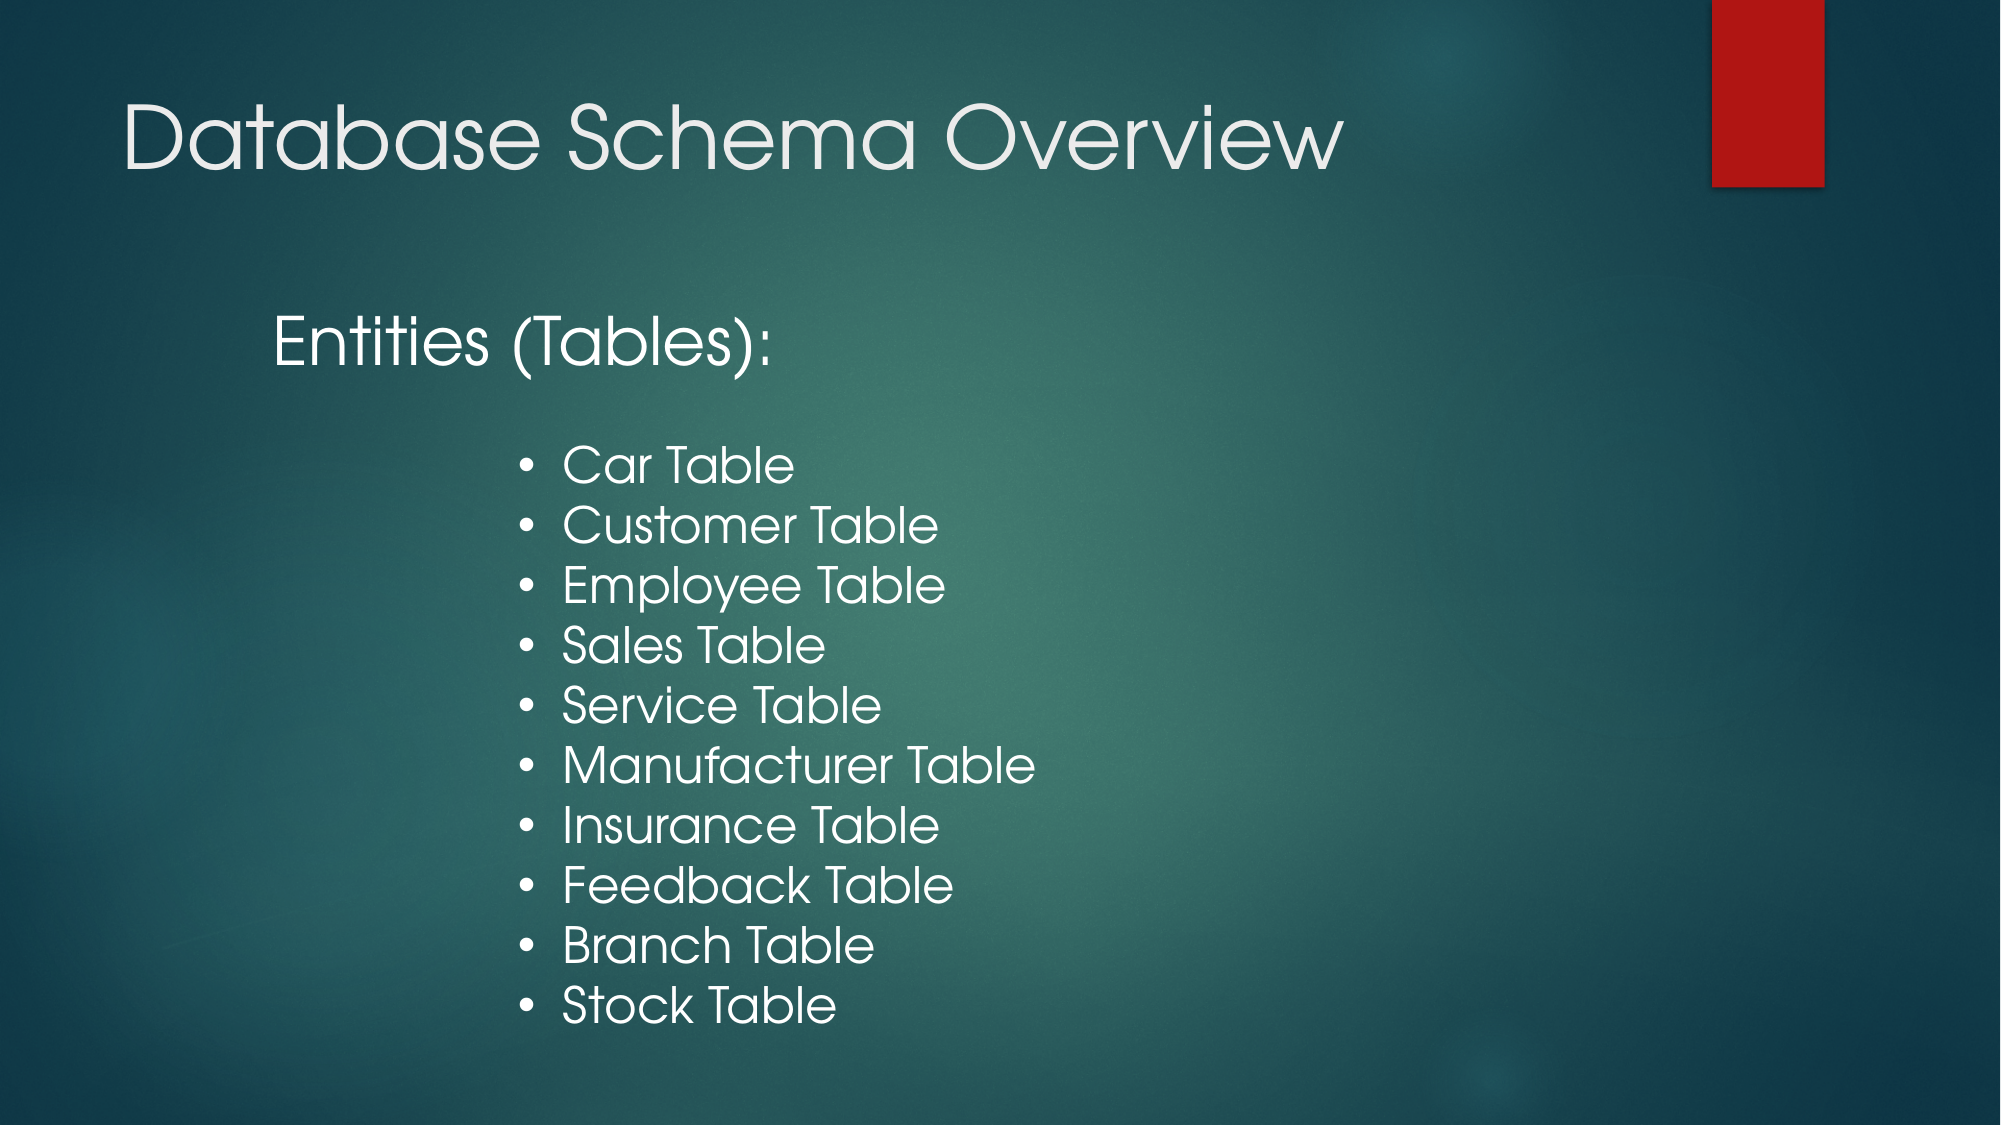

# Database Schema Overview
Entities (Tables):
  Car Table
  Customer Table
  Employee Table
  Sales Table
  Service Table
  Manufacturer Table
  Insurance Table
  Feedback Table
  Branch Table
  Stock Table